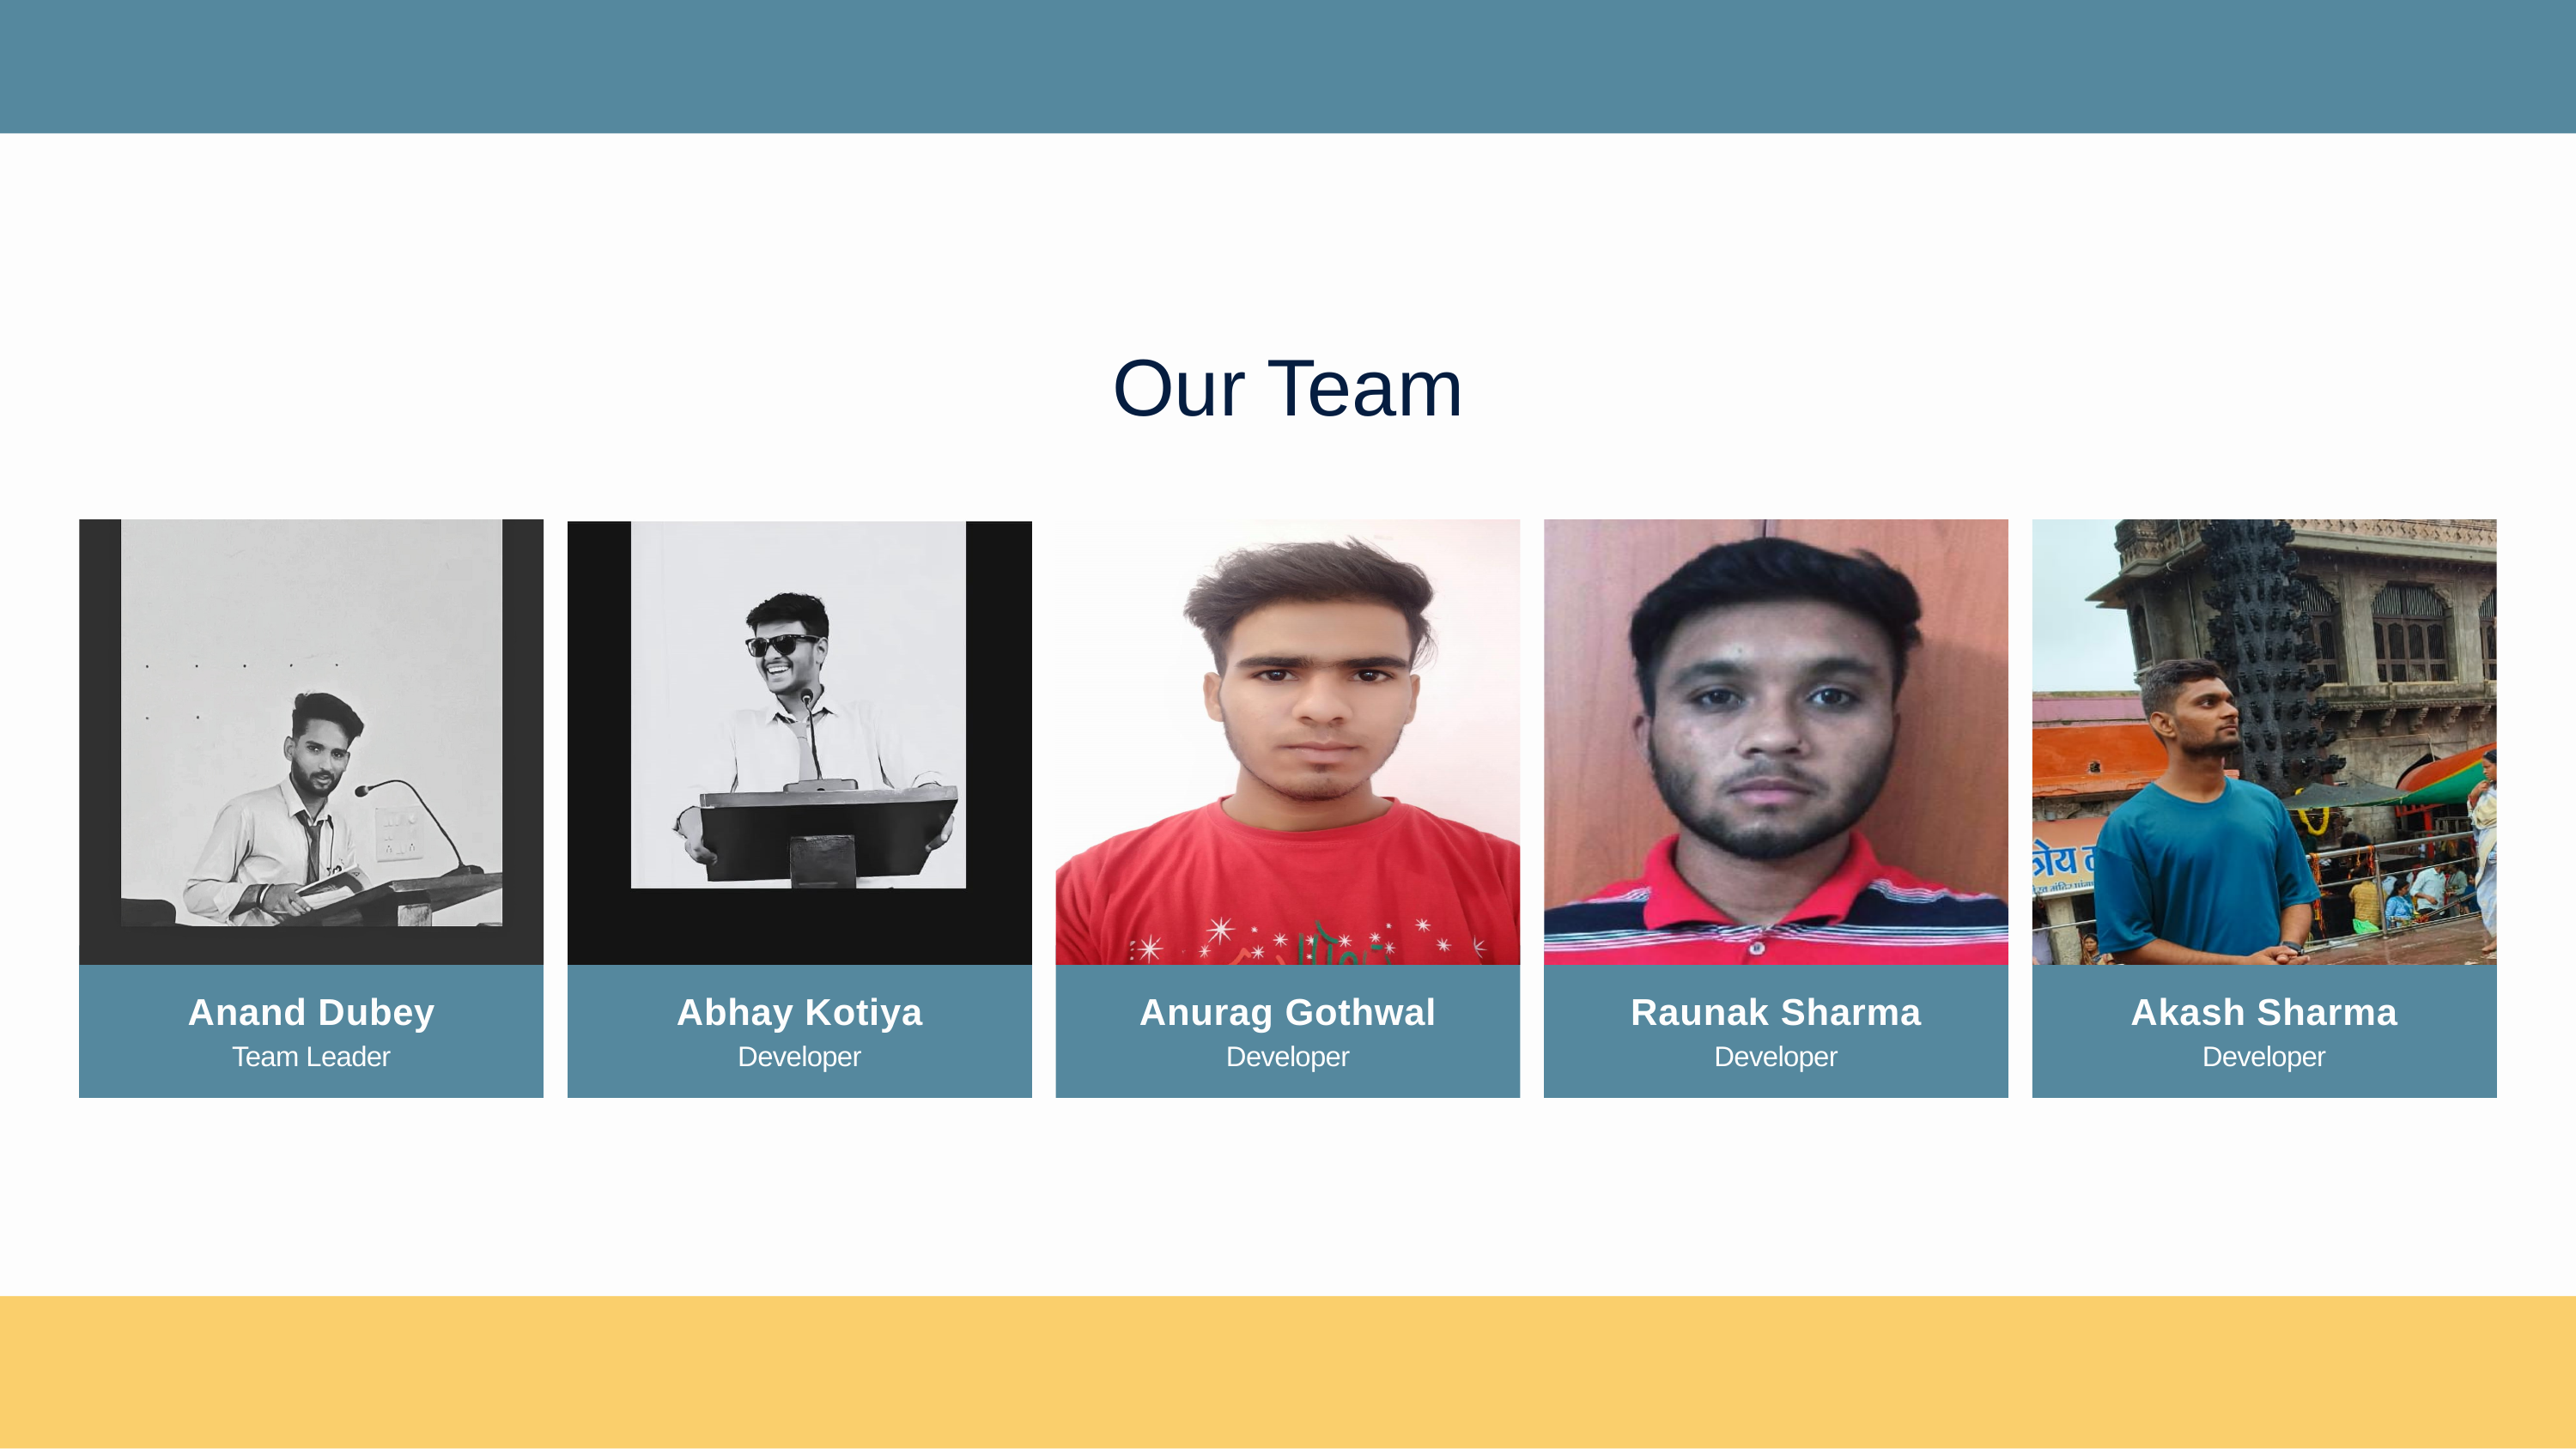

Our Team

Anand Dubey
Abhay Kotiya
Anurag Gothwal
Raunak Sharma
Akash Sharma
Team Leader
Developer
Developer
Developer
Developer